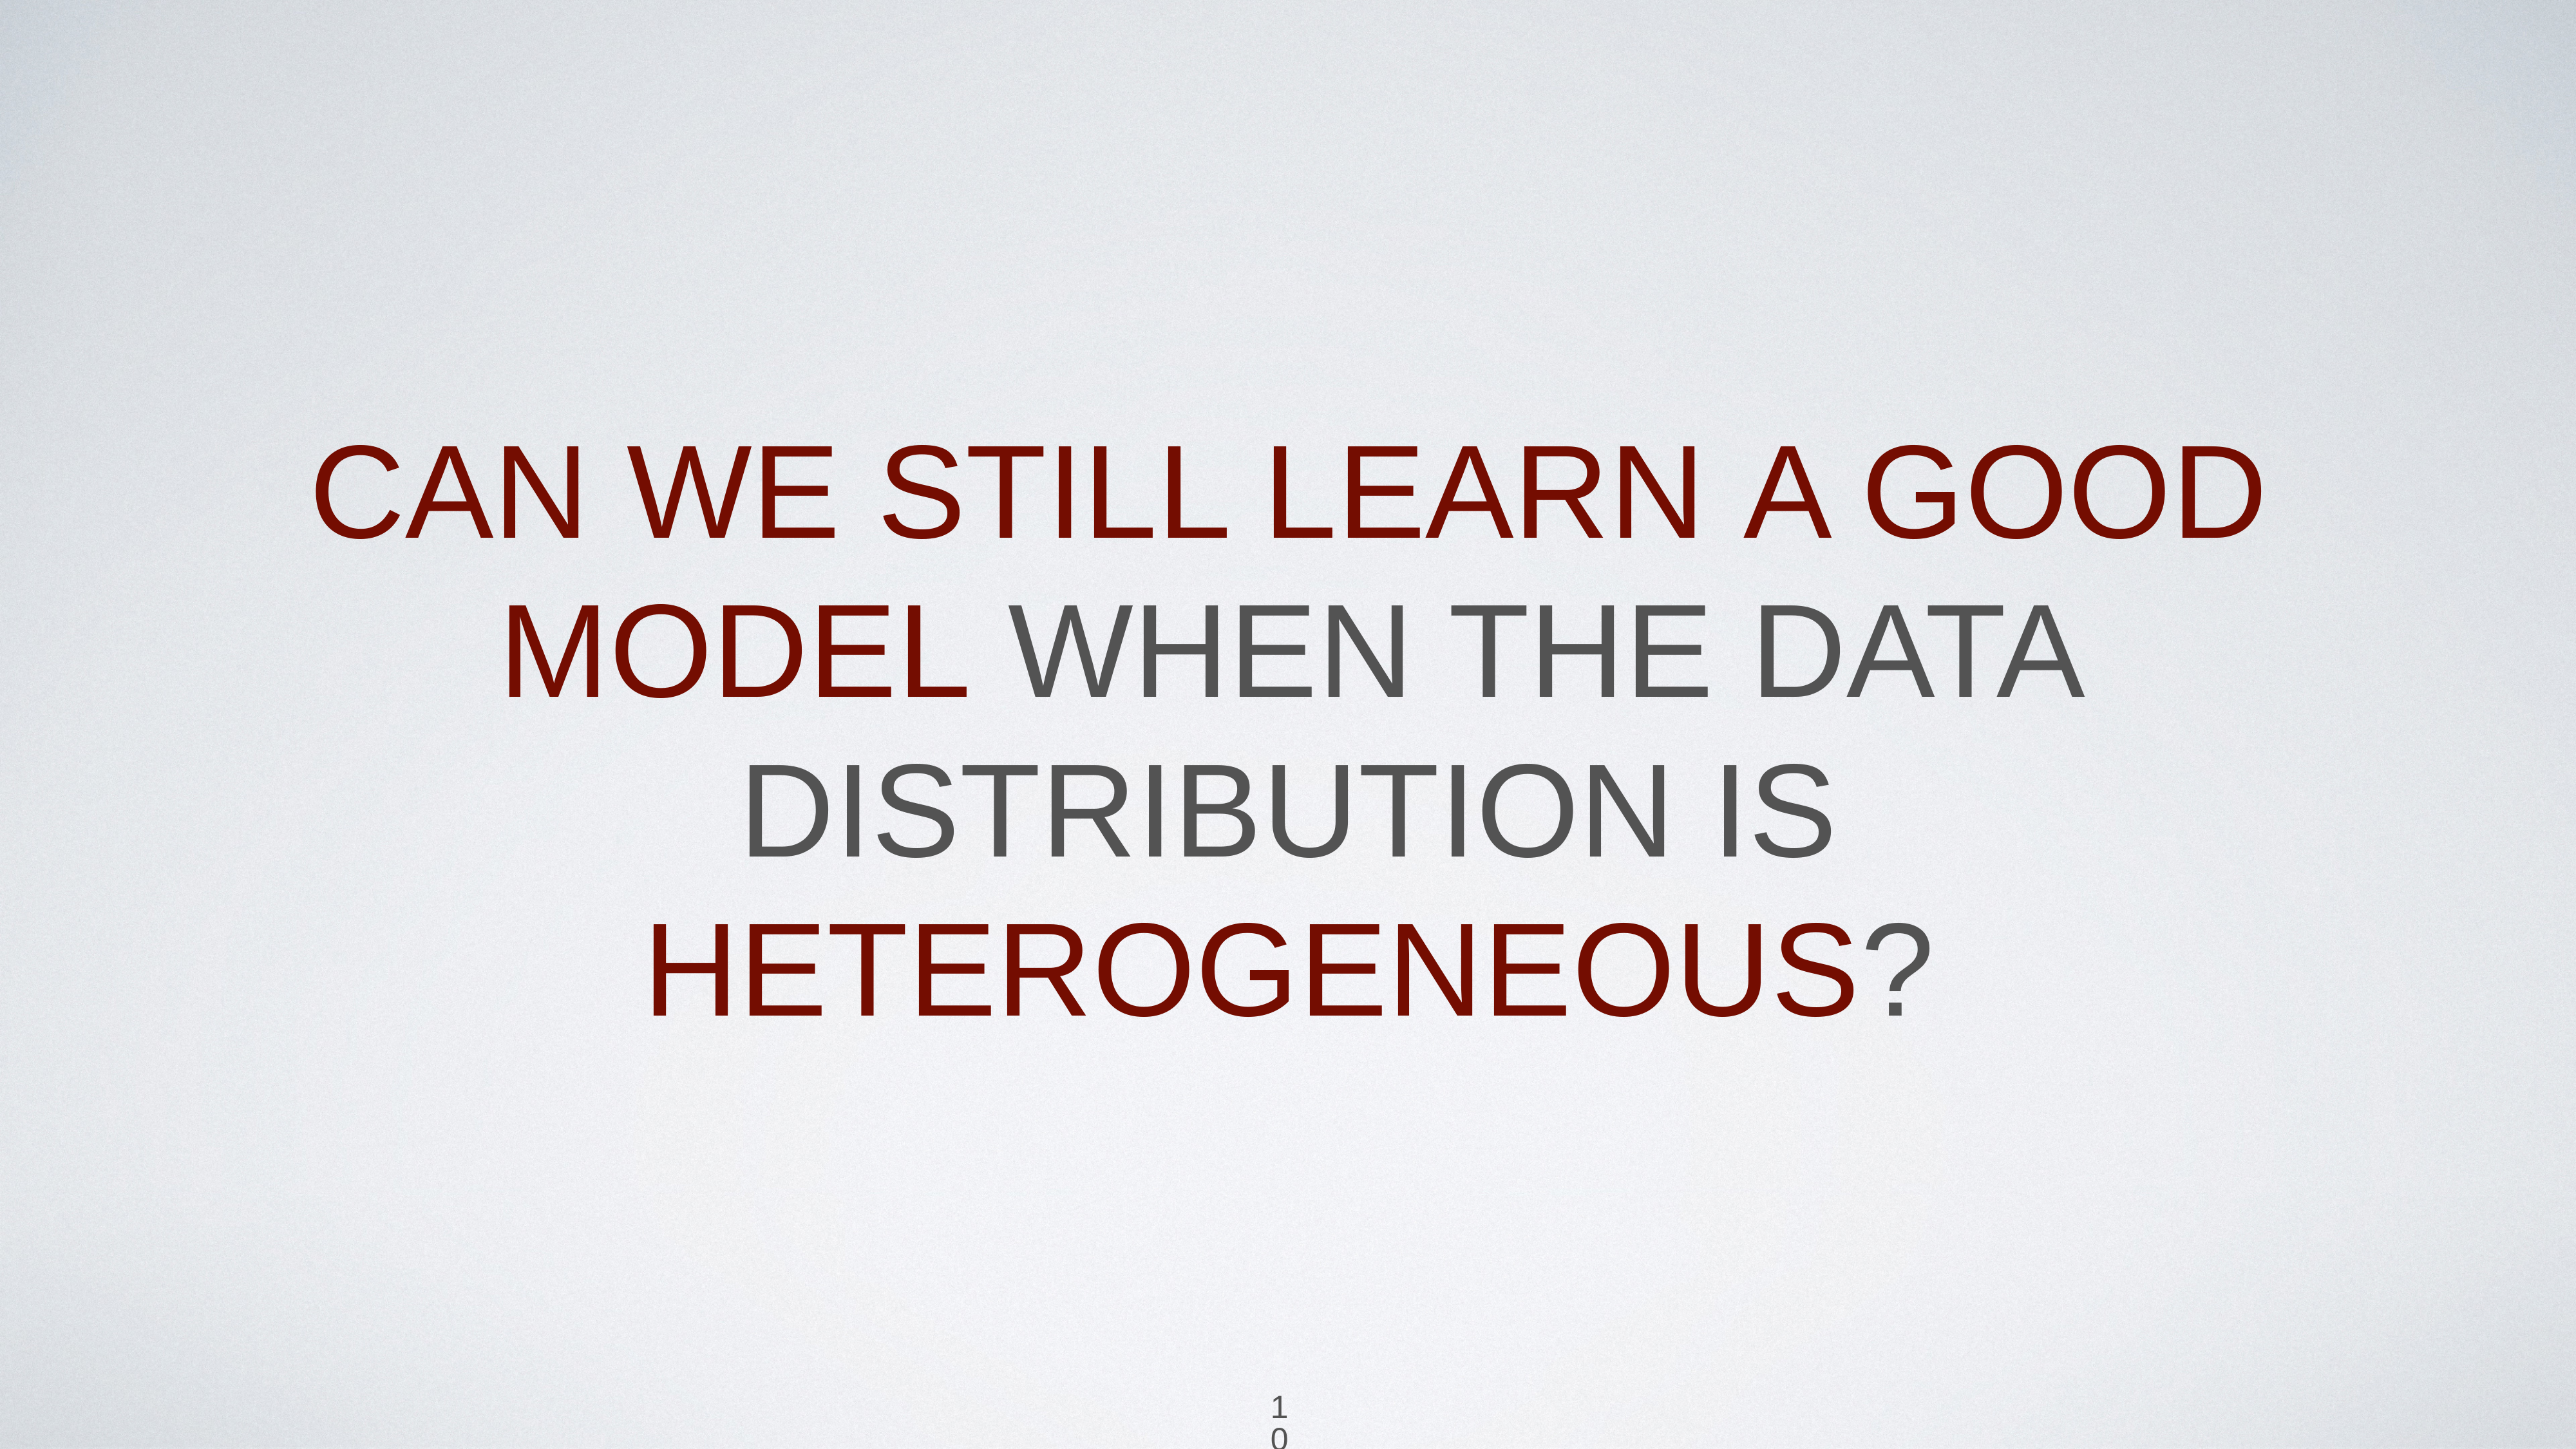

# Can we still learn a good model when the data distribution is heterogeneous?
10